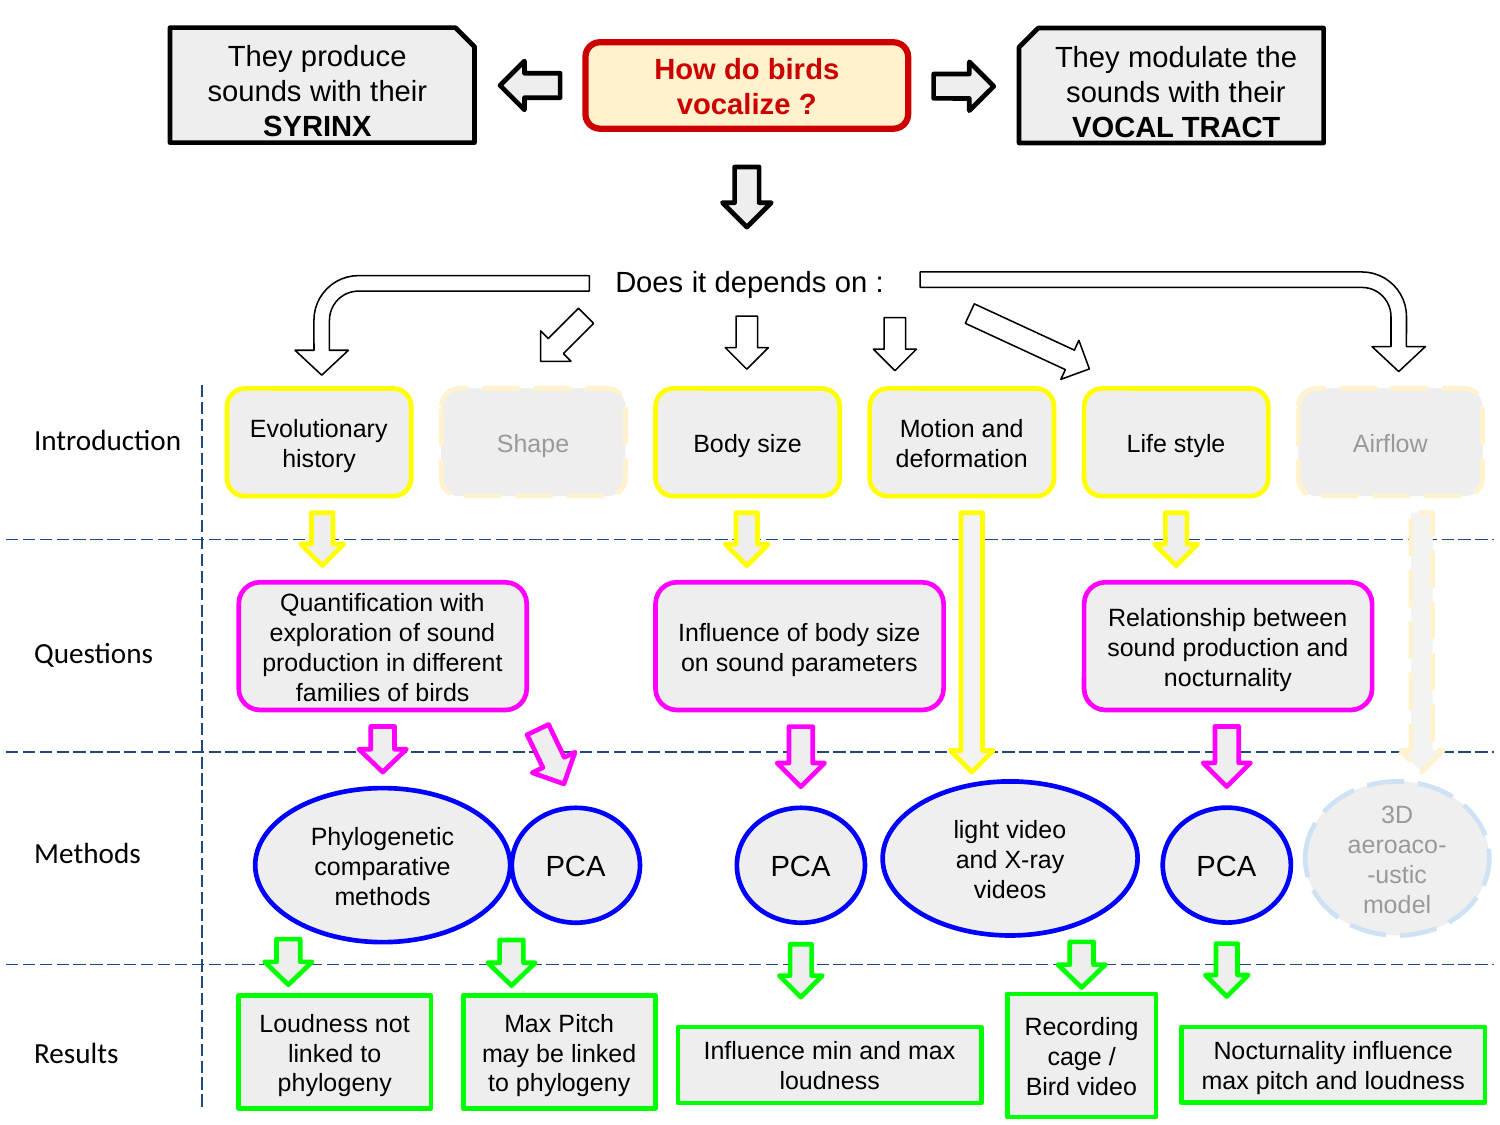

They produce sounds with their SYRINX
They modulate the sounds with their VOCAL TRACT
How do birds vocalize ?

Does it depends on :

Evolutionary history
Shape
Body size
Motion and deformation
Life style
Airflow
Introduction

Quantification with exploration of sound production in different families of birds
Influence of body size on sound parameters
Relationship between sound production and nocturnality
Questions

PCA

light video and X-ray videos
3D aeroaco--ustic model
Phylogenetic comparative methods
Methods
PCA
PCA

Loudness not linked to phylogeny

Max Pitch may be linked to phylogeny

Nocturnality influence max pitch and loudness

Influence min and max loudness
Recording cage / Bird video
Results